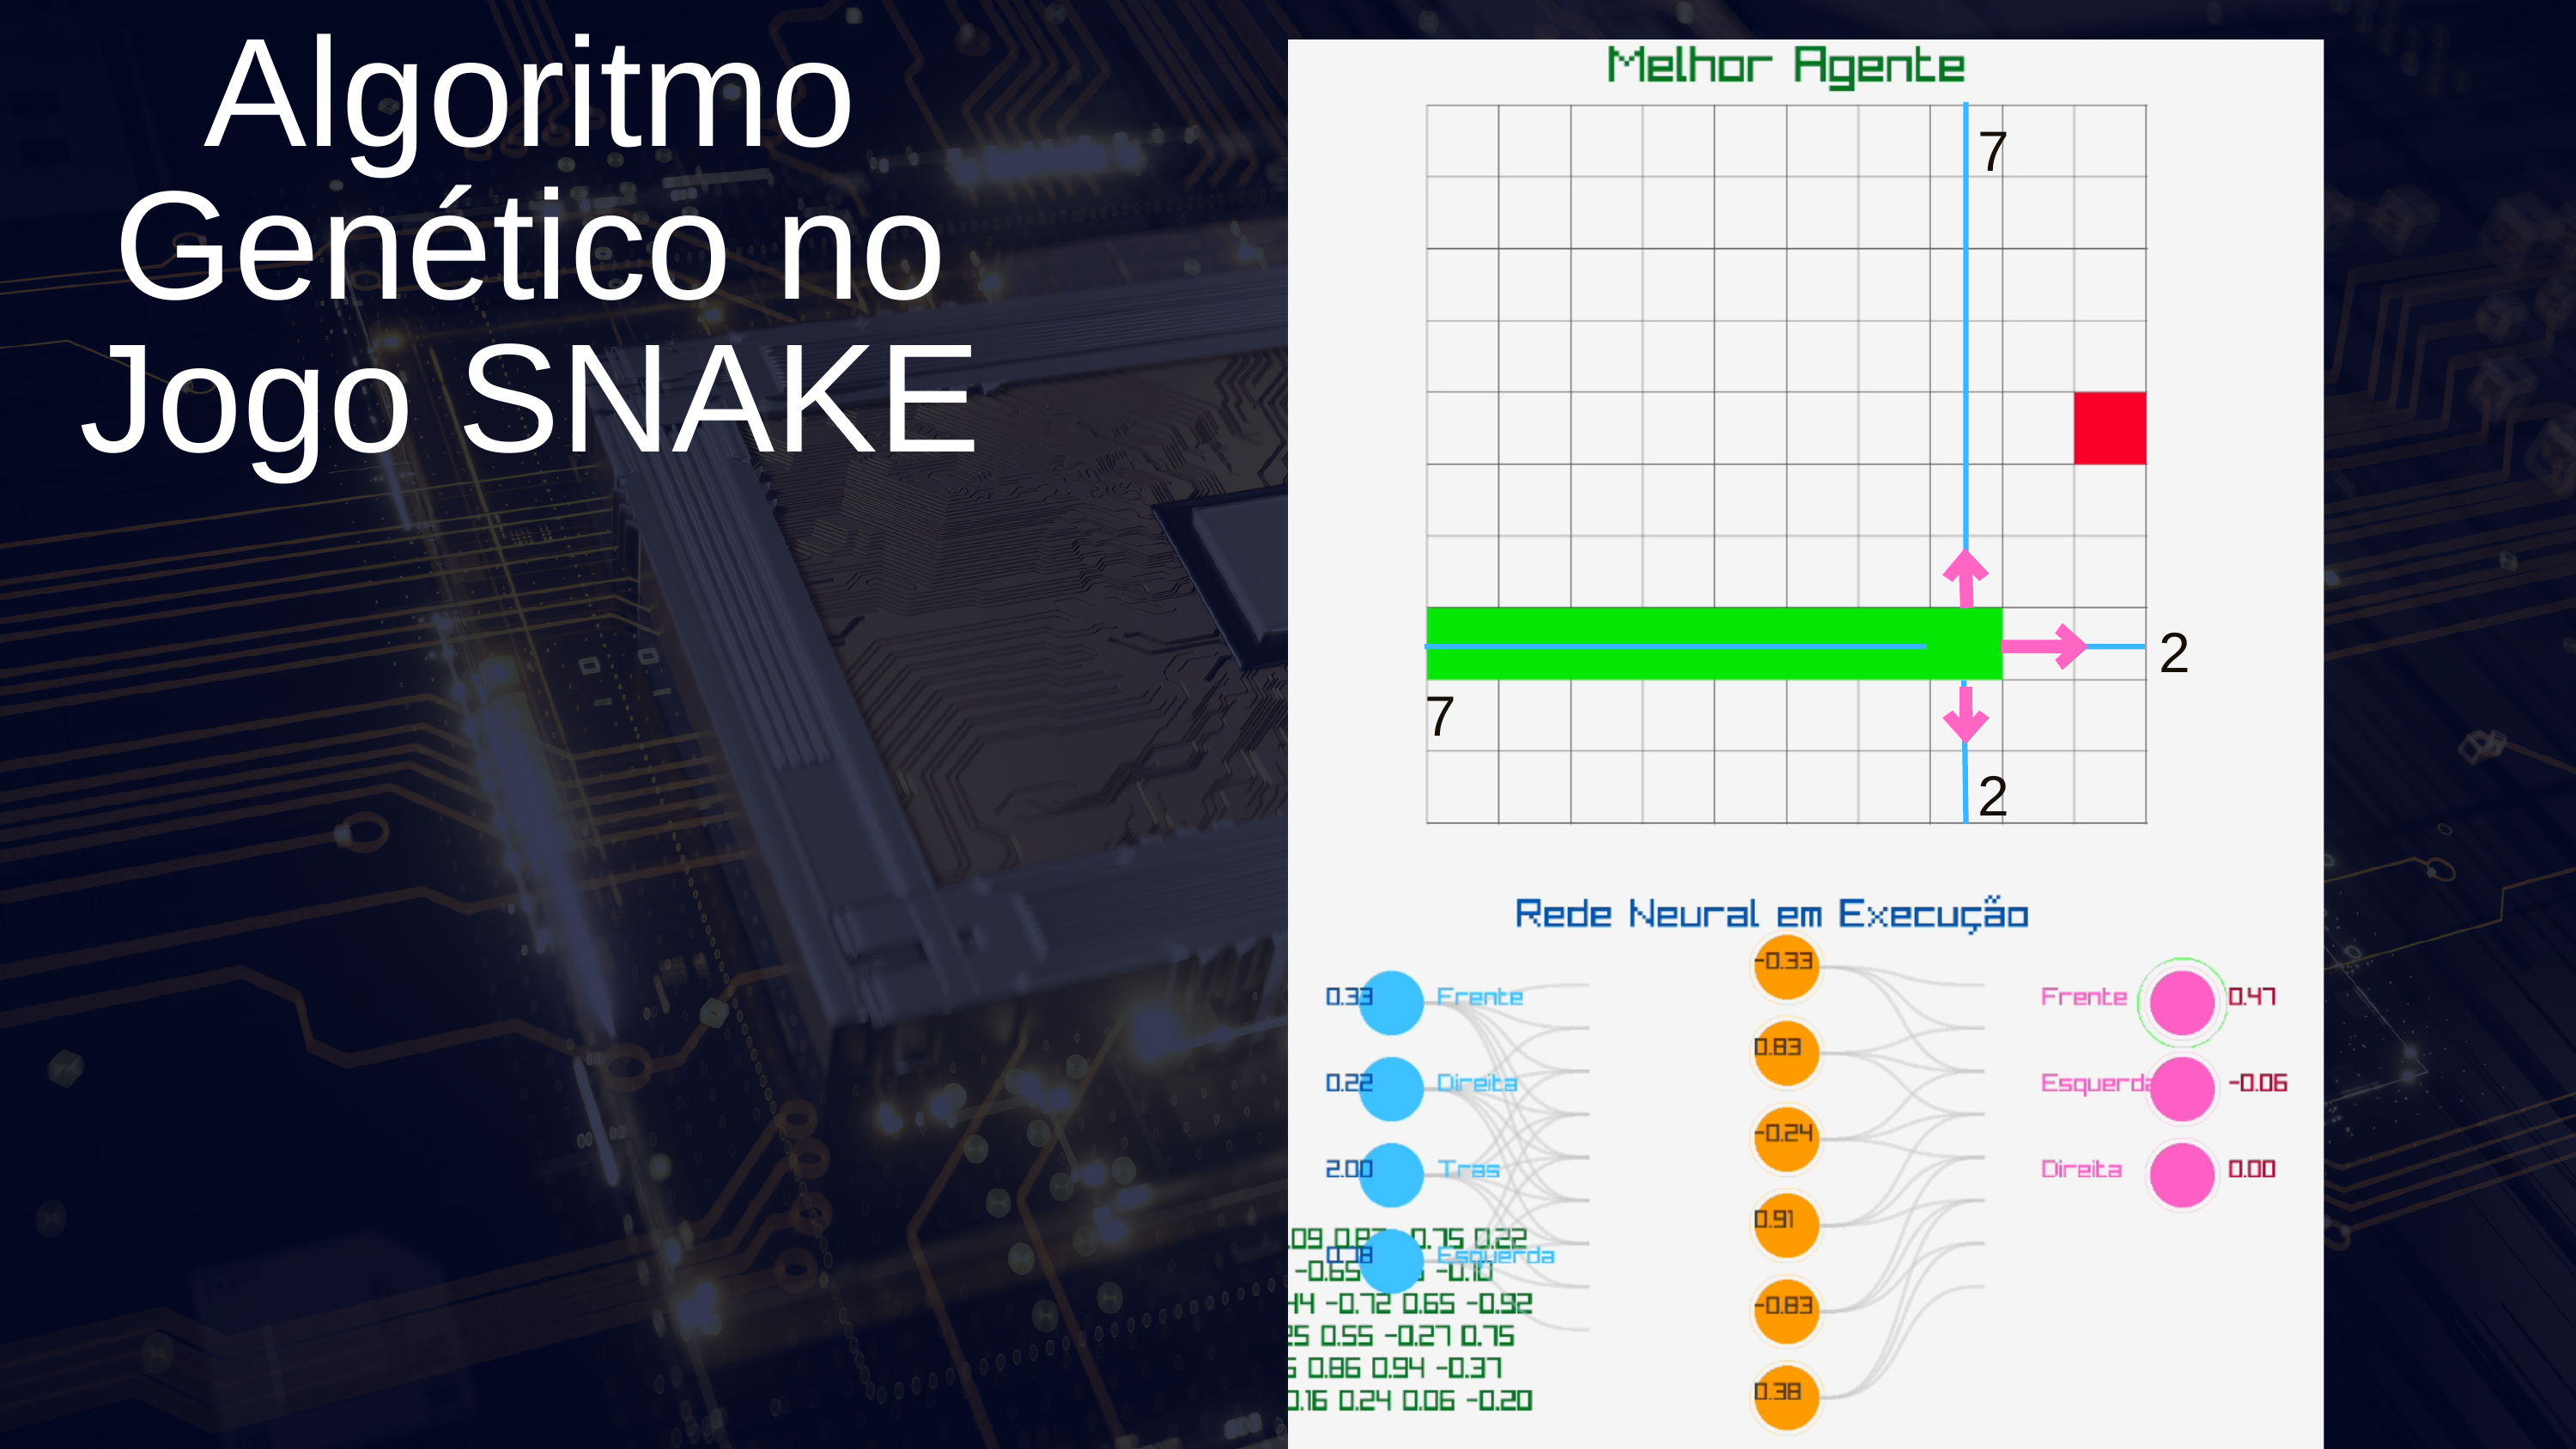

Algoritmo Genético no Jogo SNAKE

7

2

7

2